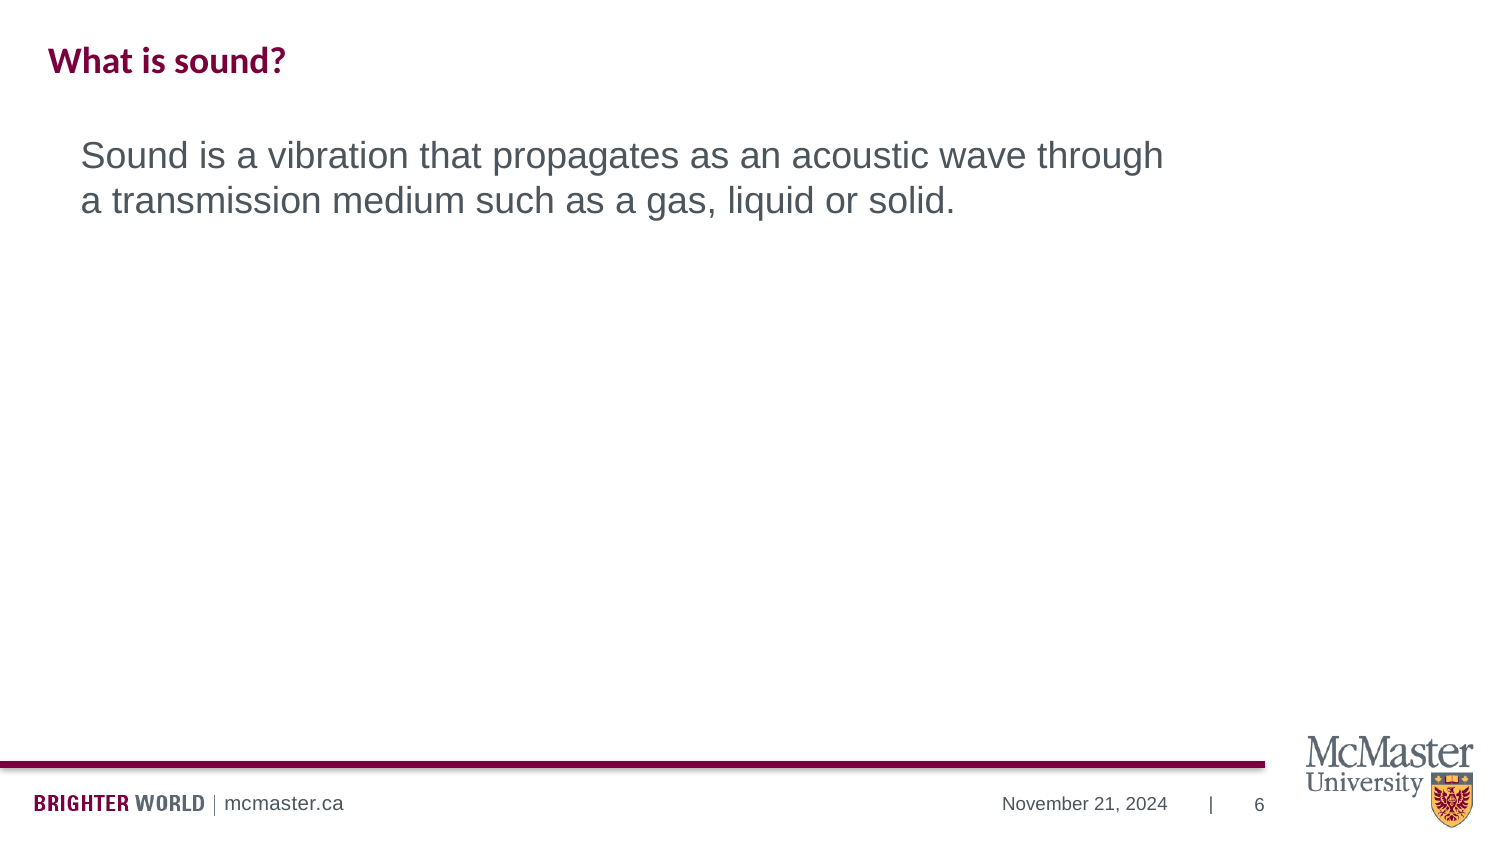

# What is sound?
Sound is a vibration that propagates as an acoustic wave through a transmission medium such as a gas, liquid or solid.
6
November 21, 2024